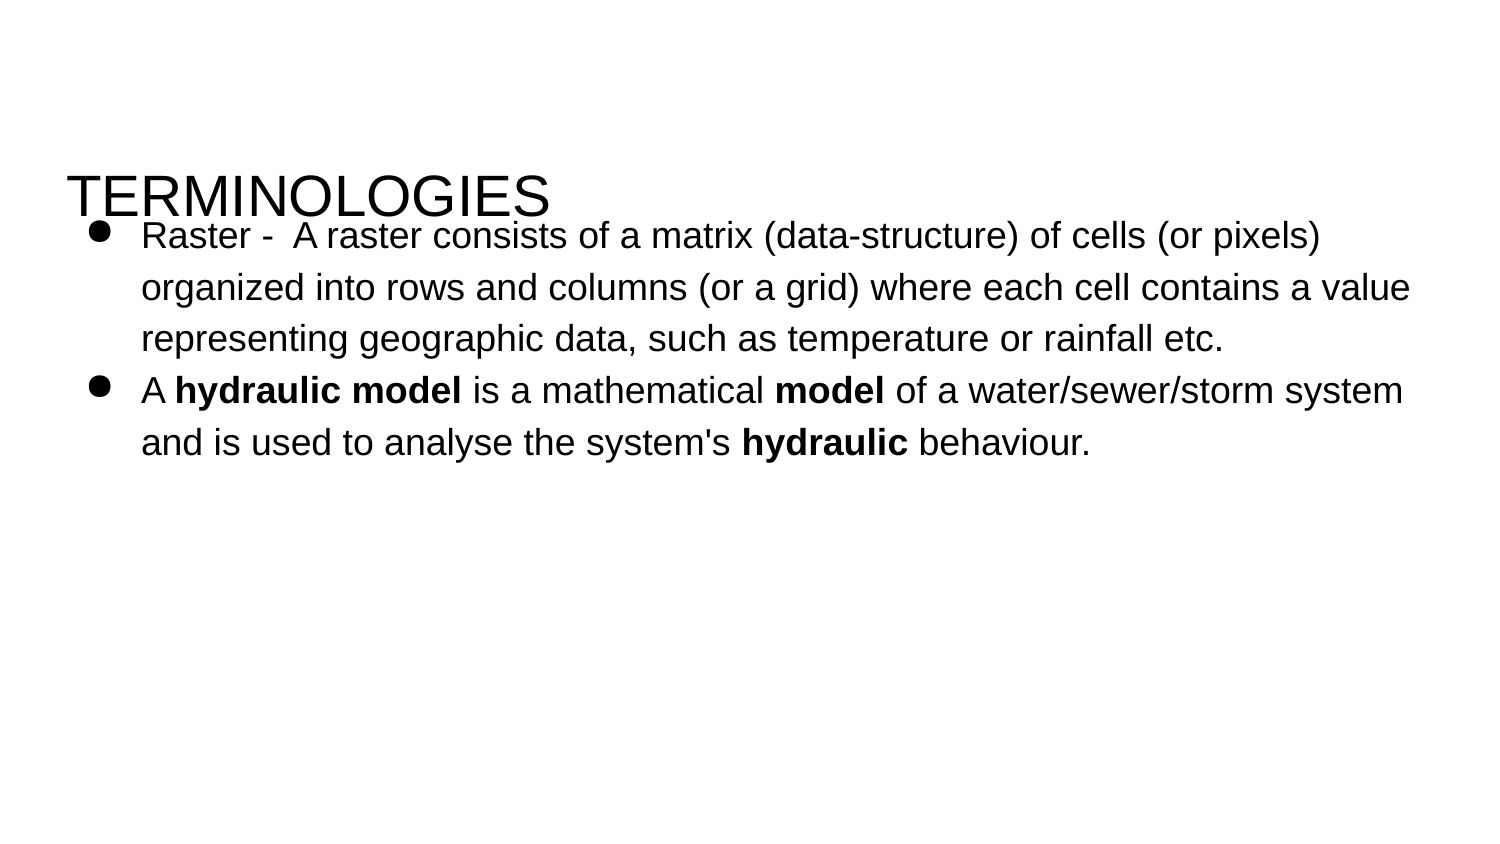

# TERMINOLOGIES
Raster -  A raster consists of a matrix (data-structure) of cells (or pixels) organized into rows and columns (or a grid) where each cell contains a value representing geographic data, such as temperature or rainfall etc.
A hydraulic model is a mathematical model of a water/sewer/storm system and is used to analyse the system's hydraulic behaviour.